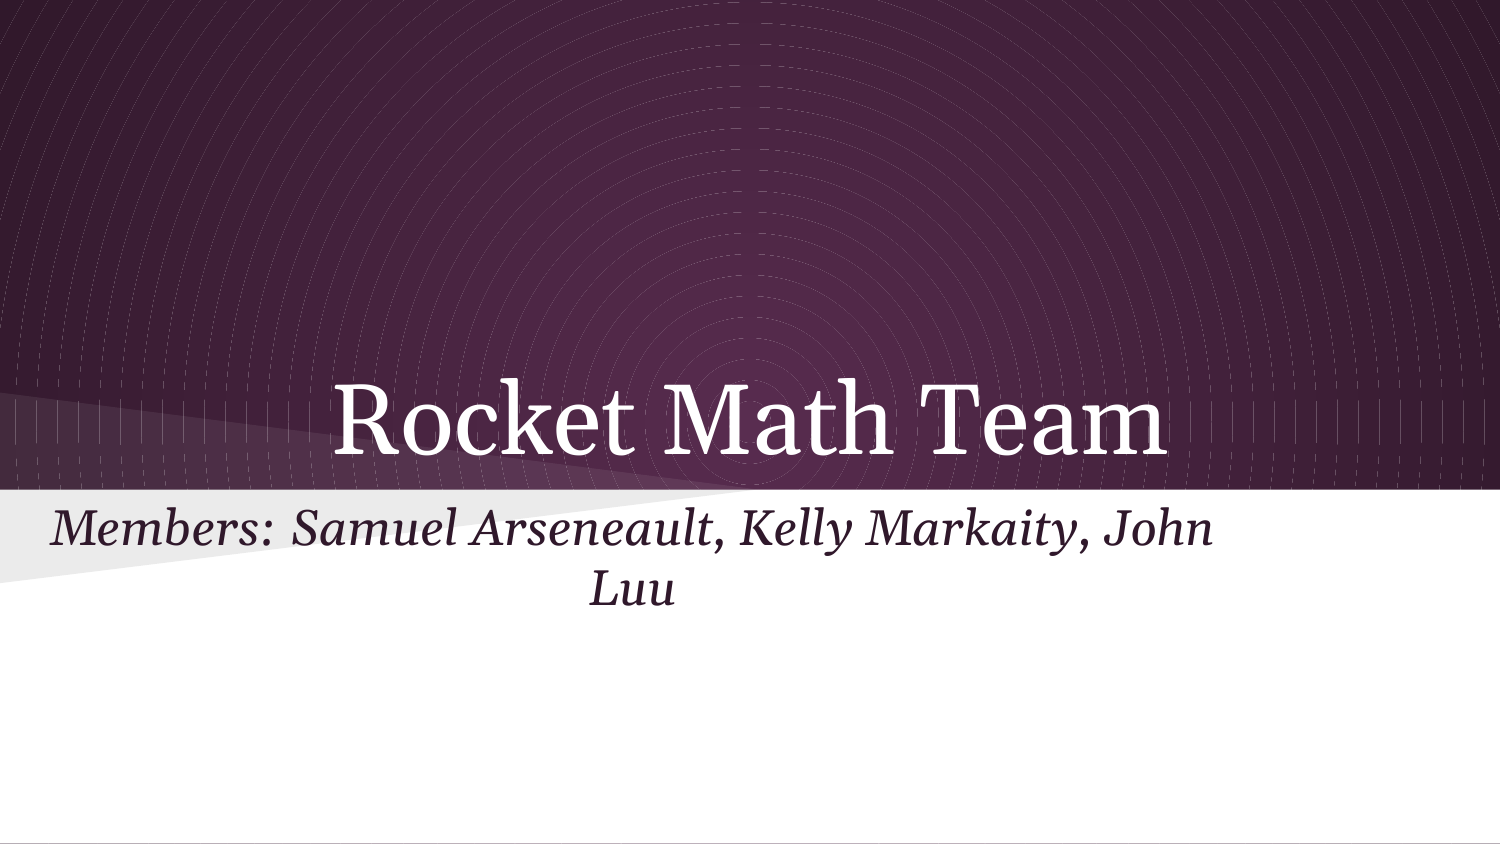

# Rocket Math Team
Members: Samuel Arseneault, Kelly Markaity, John Luu